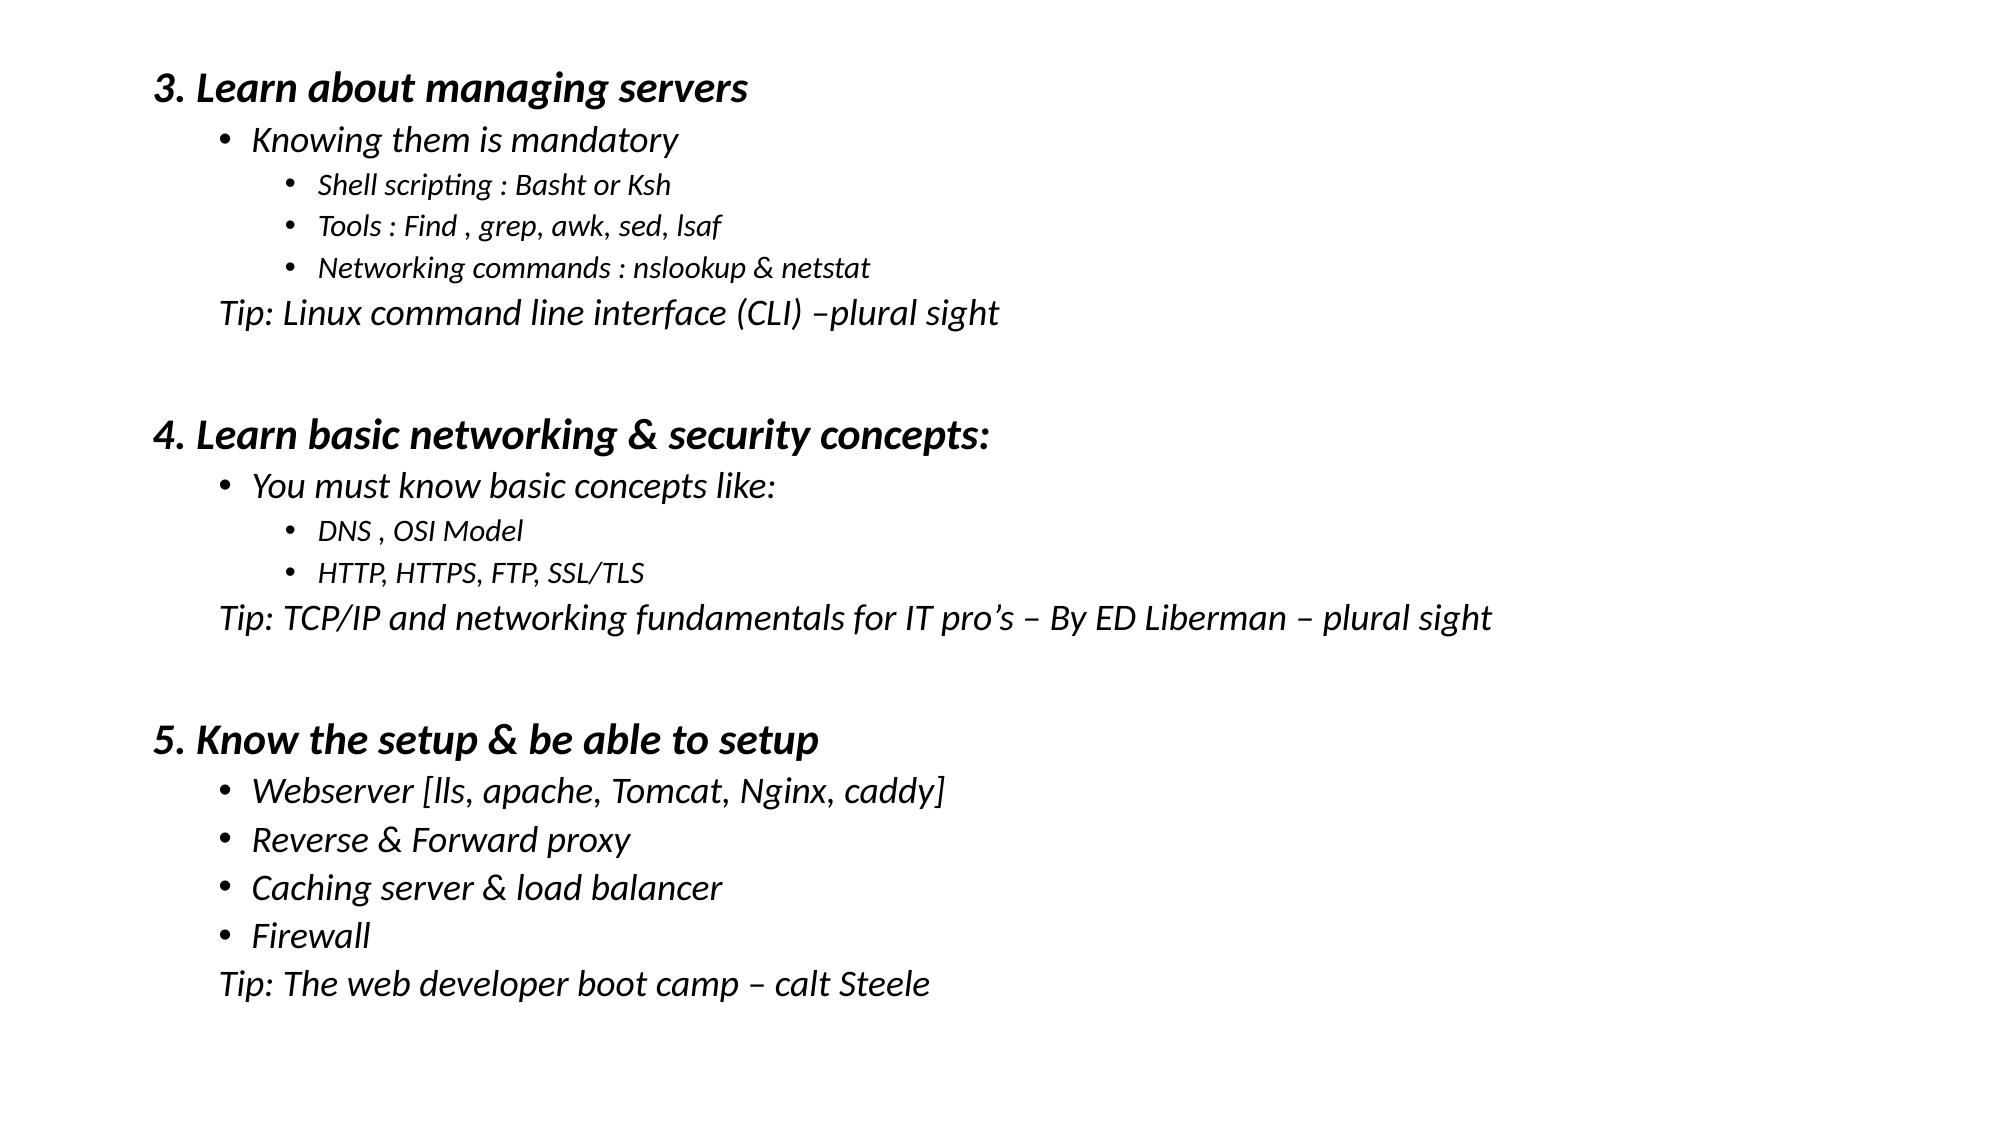

3. Learn about managing servers
Knowing them is mandatory
Shell scripting : Basht or Ksh
Tools : Find , grep, awk, sed, lsaf
Networking commands : nslookup & netstat
Tip: Linux command line interface (CLI) –plural sight

4. Learn basic networking & security concepts:
You must know basic concepts like:
DNS , OSI Model
HTTP, HTTPS, FTP, SSL/TLS
Tip: TCP/IP and networking fundamentals for IT pro’s – By ED Liberman – plural sight

5. Know the setup & be able to setup
Webserver [lls, apache, Tomcat, Nginx, caddy]
Reverse & Forward proxy
Caching server & load balancer
Firewall
Tip: The web developer boot camp – calt Steele